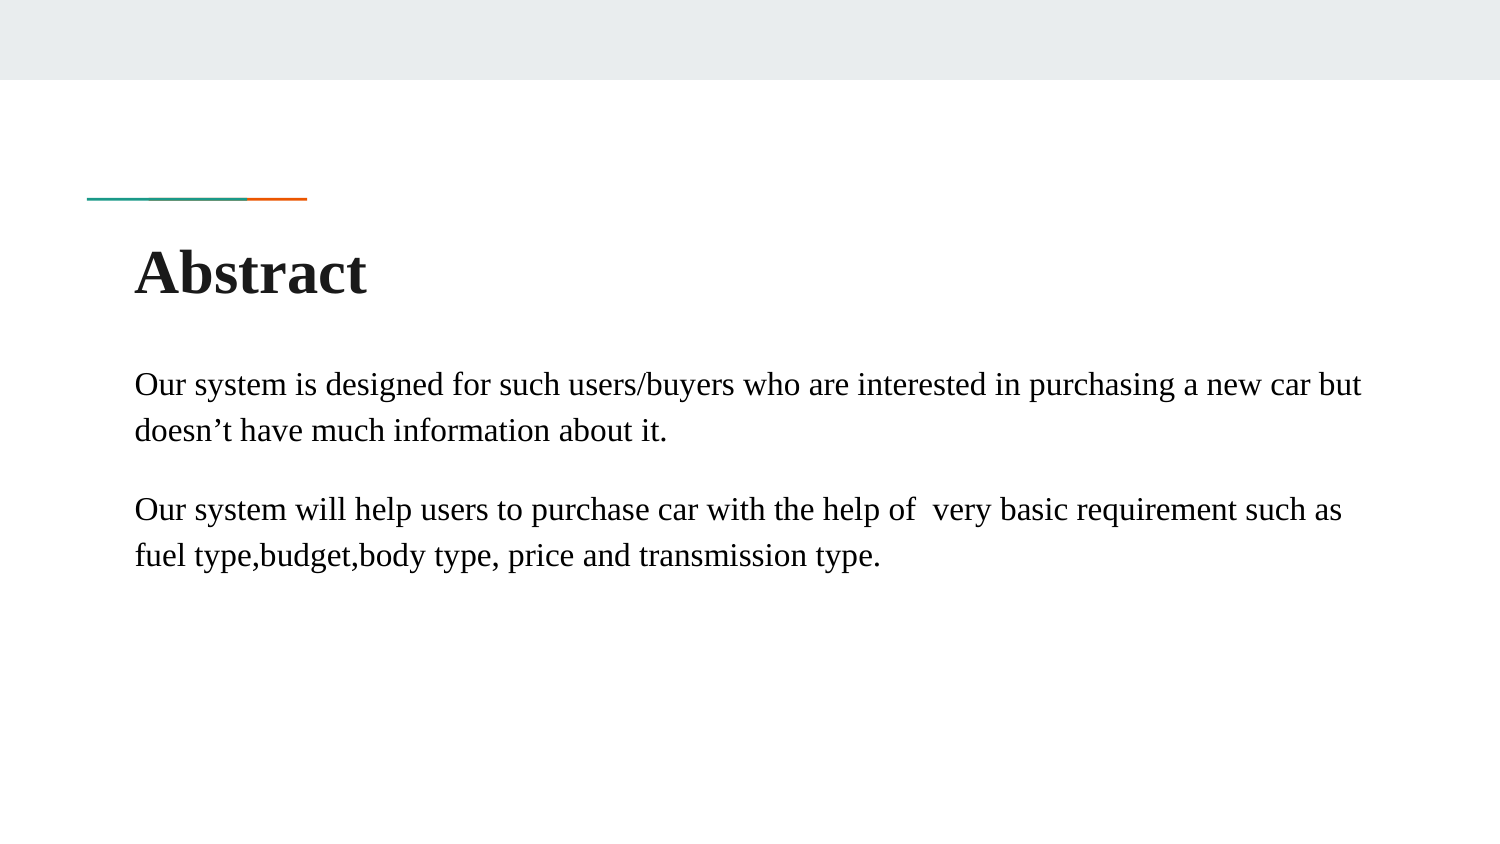

# Abstract

Our system is designed for such users/buyers who are interested in purchasing a new car but doesn’t have much information about it.
Our system will help users to purchase car with the help of  very basic requirement such as fuel type,budget,body type, price and transmission type.